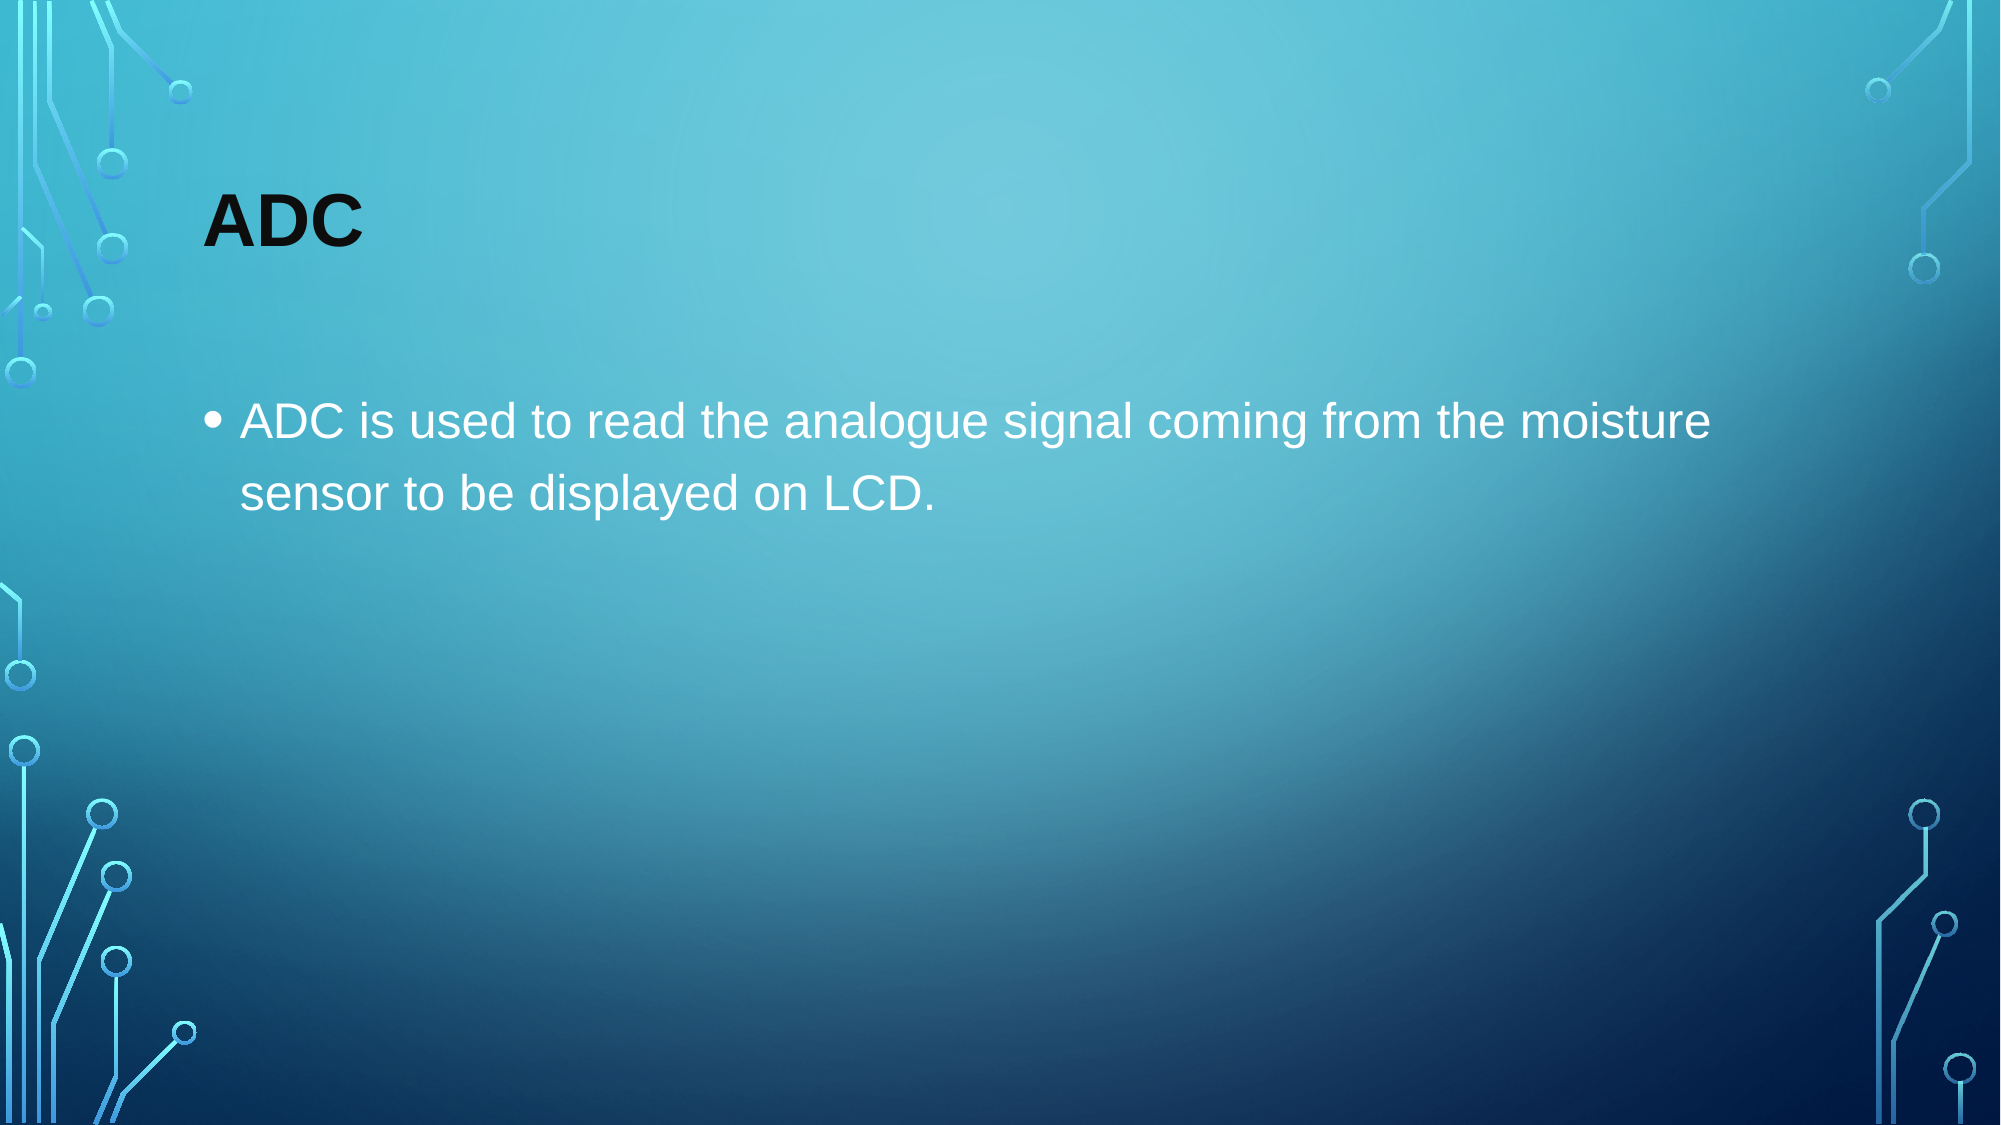

# ADC
ADC is used to read the analogue signal coming from the moisture sensor to be displayed on LCD.